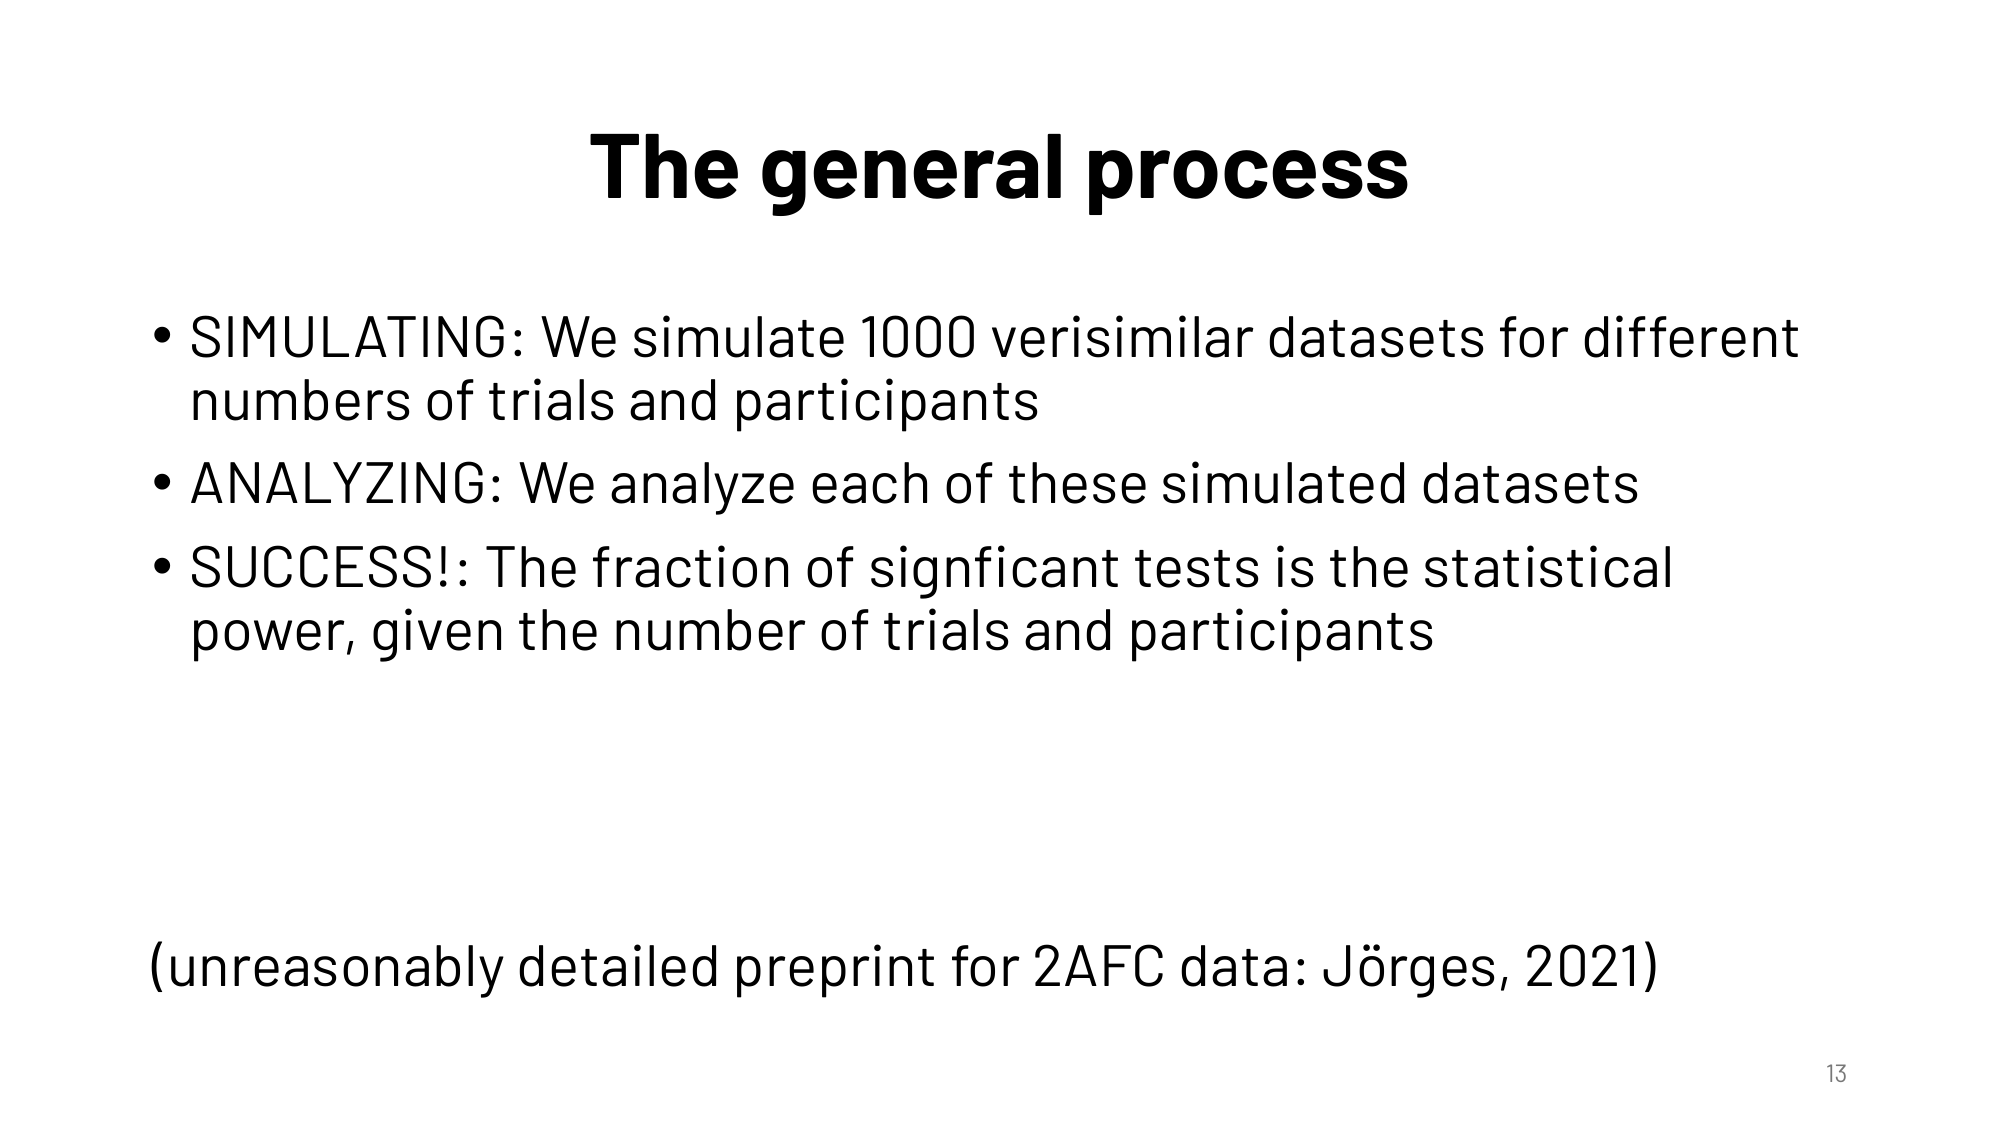

# The general process
SIMULATING: We simulate 1000 verisimilar datasets for different numbers of trials and participants
ANALYZING: We analyze each of these simulated datasets
SUCCESS!: The fraction of signficant tests is the statistical power, given the number of trials and participants

(unreasonably detailed preprint for 2AFC data: Jörges, 2021)
13